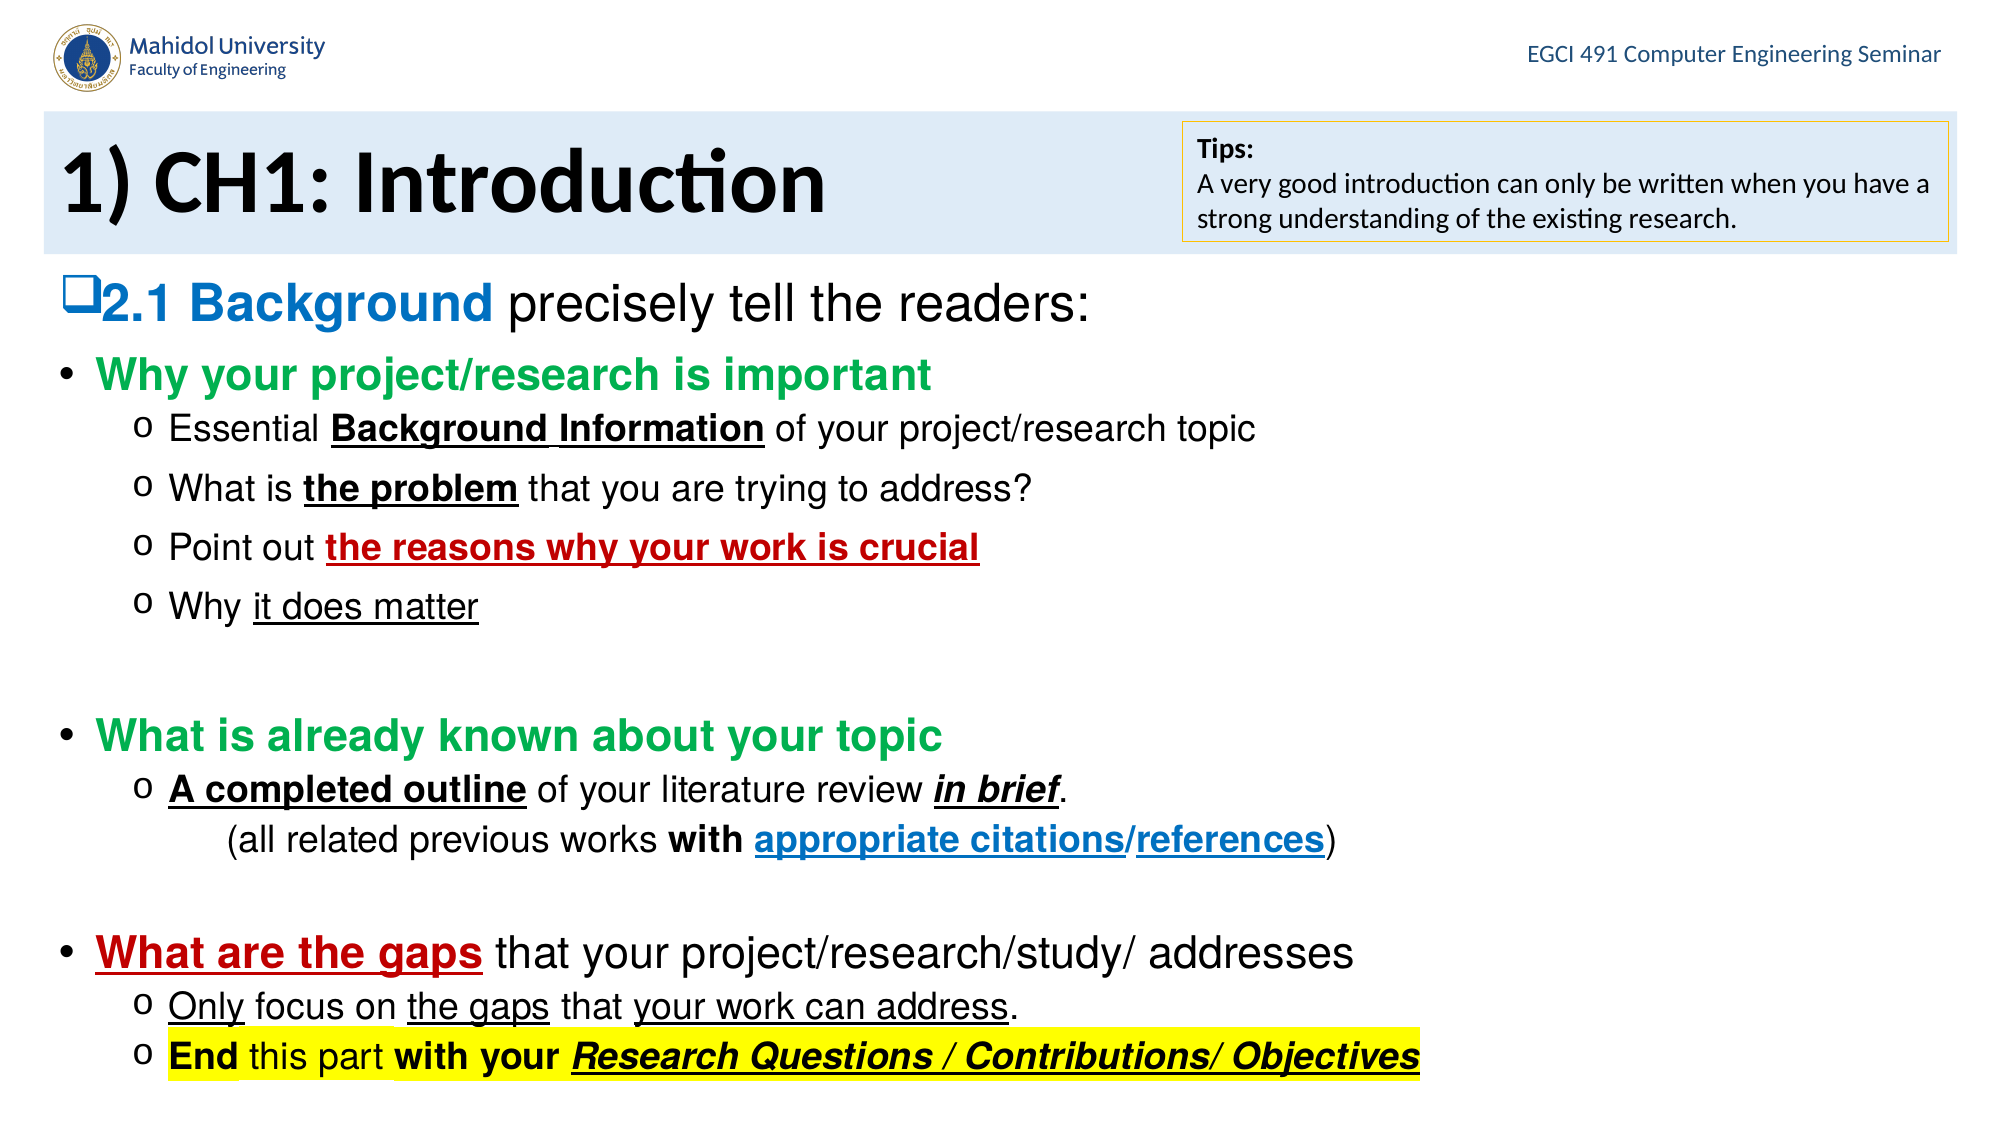

# 1) CH1: Introduction
Tips:
A very good introduction can only be written when you have a strong understanding of the existing research.
2.1 Background precisely tell the readers:
Why your project/research is important
Essential Background Information of your project/research topic
What is the problem that you are trying to address?
Point out the reasons why your work is crucial
Why it does matter

What is already known about your topic
A completed outline of your literature review in brief.
			         (all related previous works with appropriate citations/references)

What are the gaps that your project/research/study/ addresses
Only focus on the gaps that your work can address.
End this part with your Research Questions / Contributions/ Objectives